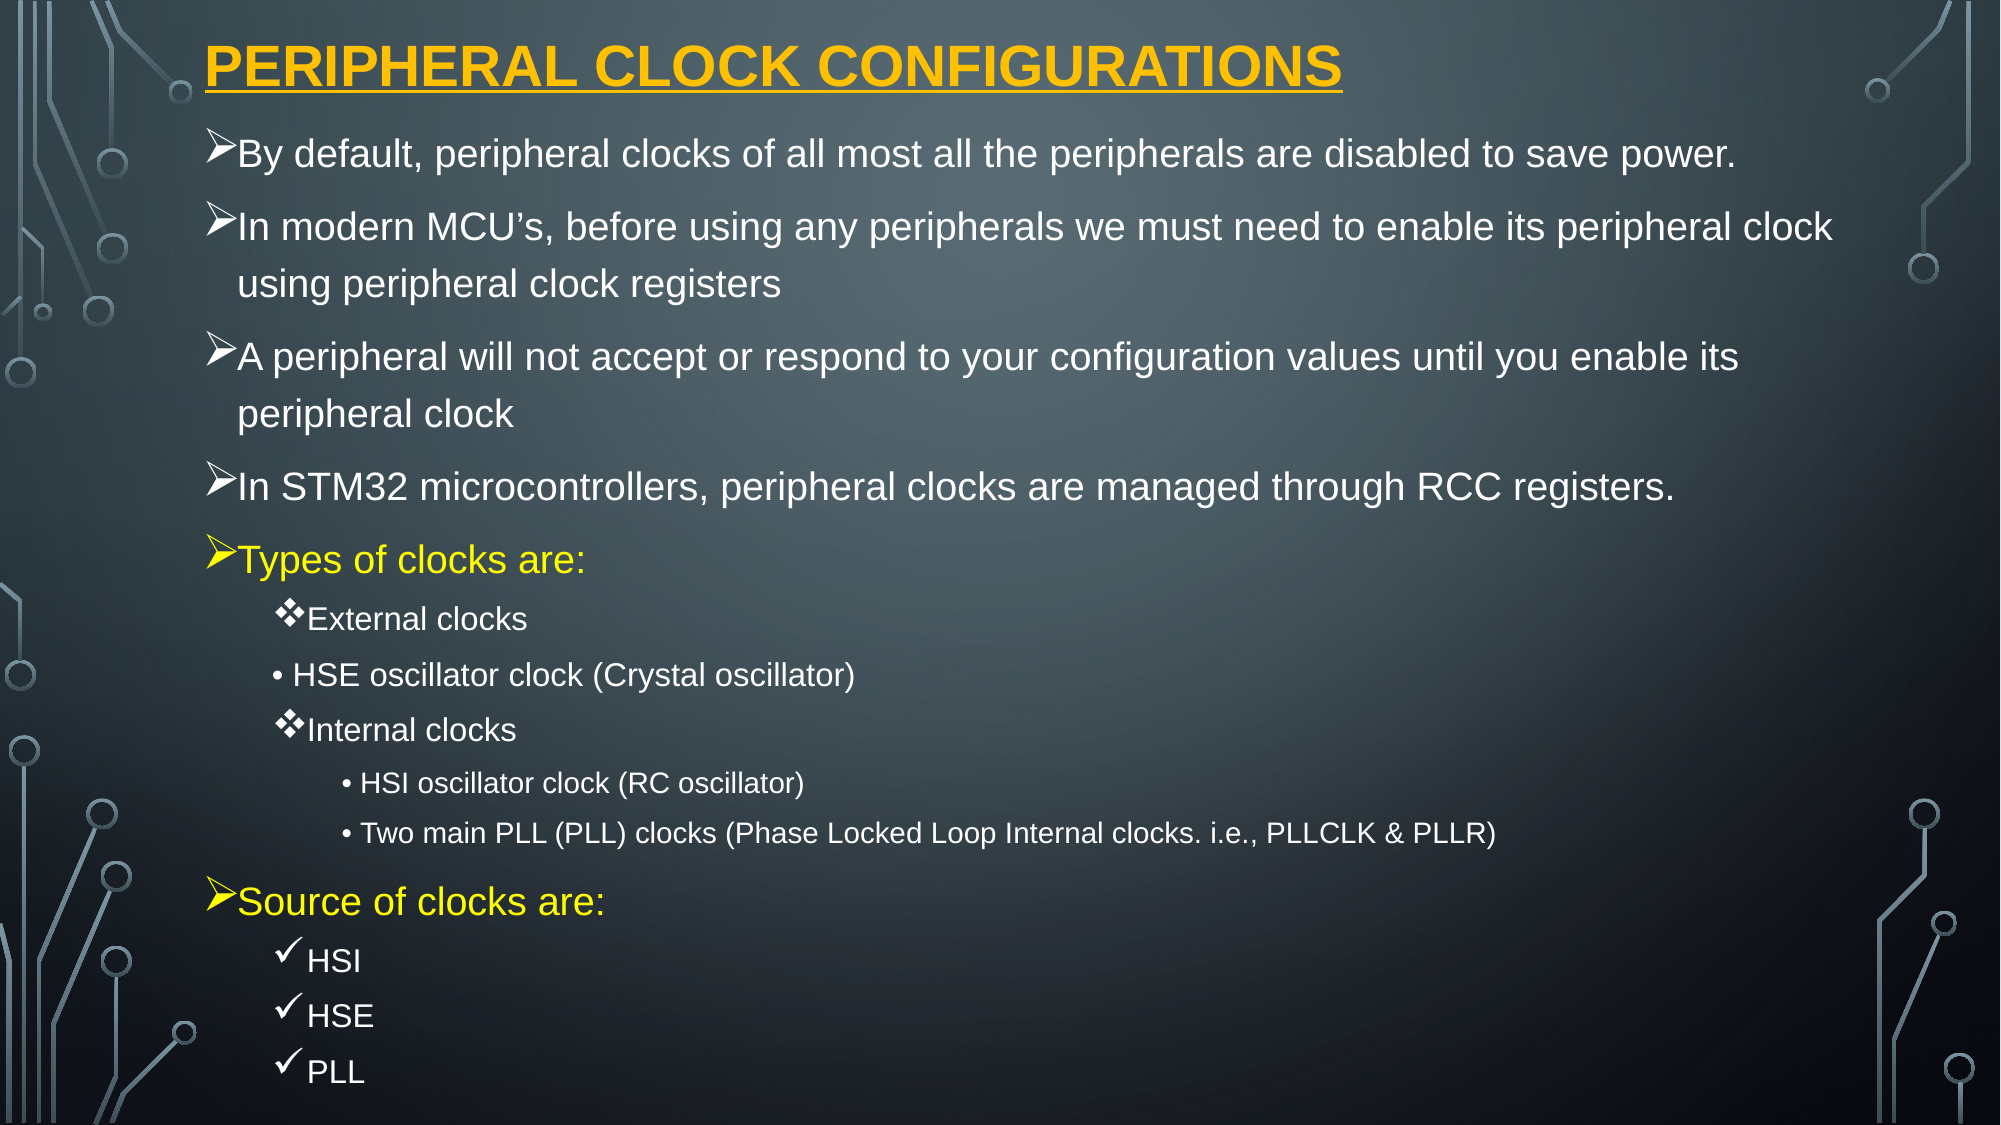

# Peripheral clock configurations
By default, peripheral clocks of all most all the peripherals are disabled to save power.
In modern MCU’s, before using any peripherals we must need to enable its peripheral clock using peripheral clock registers
A peripheral will not accept or respond to your configuration values until you enable its peripheral clock
In STM32 microcontrollers, peripheral clocks are managed through RCC registers.
Types of clocks are:
External clocks
	• HSE oscillator clock (Crystal oscillator)
Internal clocks
• HSI oscillator clock (RC oscillator)
• Two main PLL (PLL) clocks (Phase Locked Loop Internal clocks. i.e., PLLCLK & PLLR)
Source of clocks are:
HSI
HSE
PLL